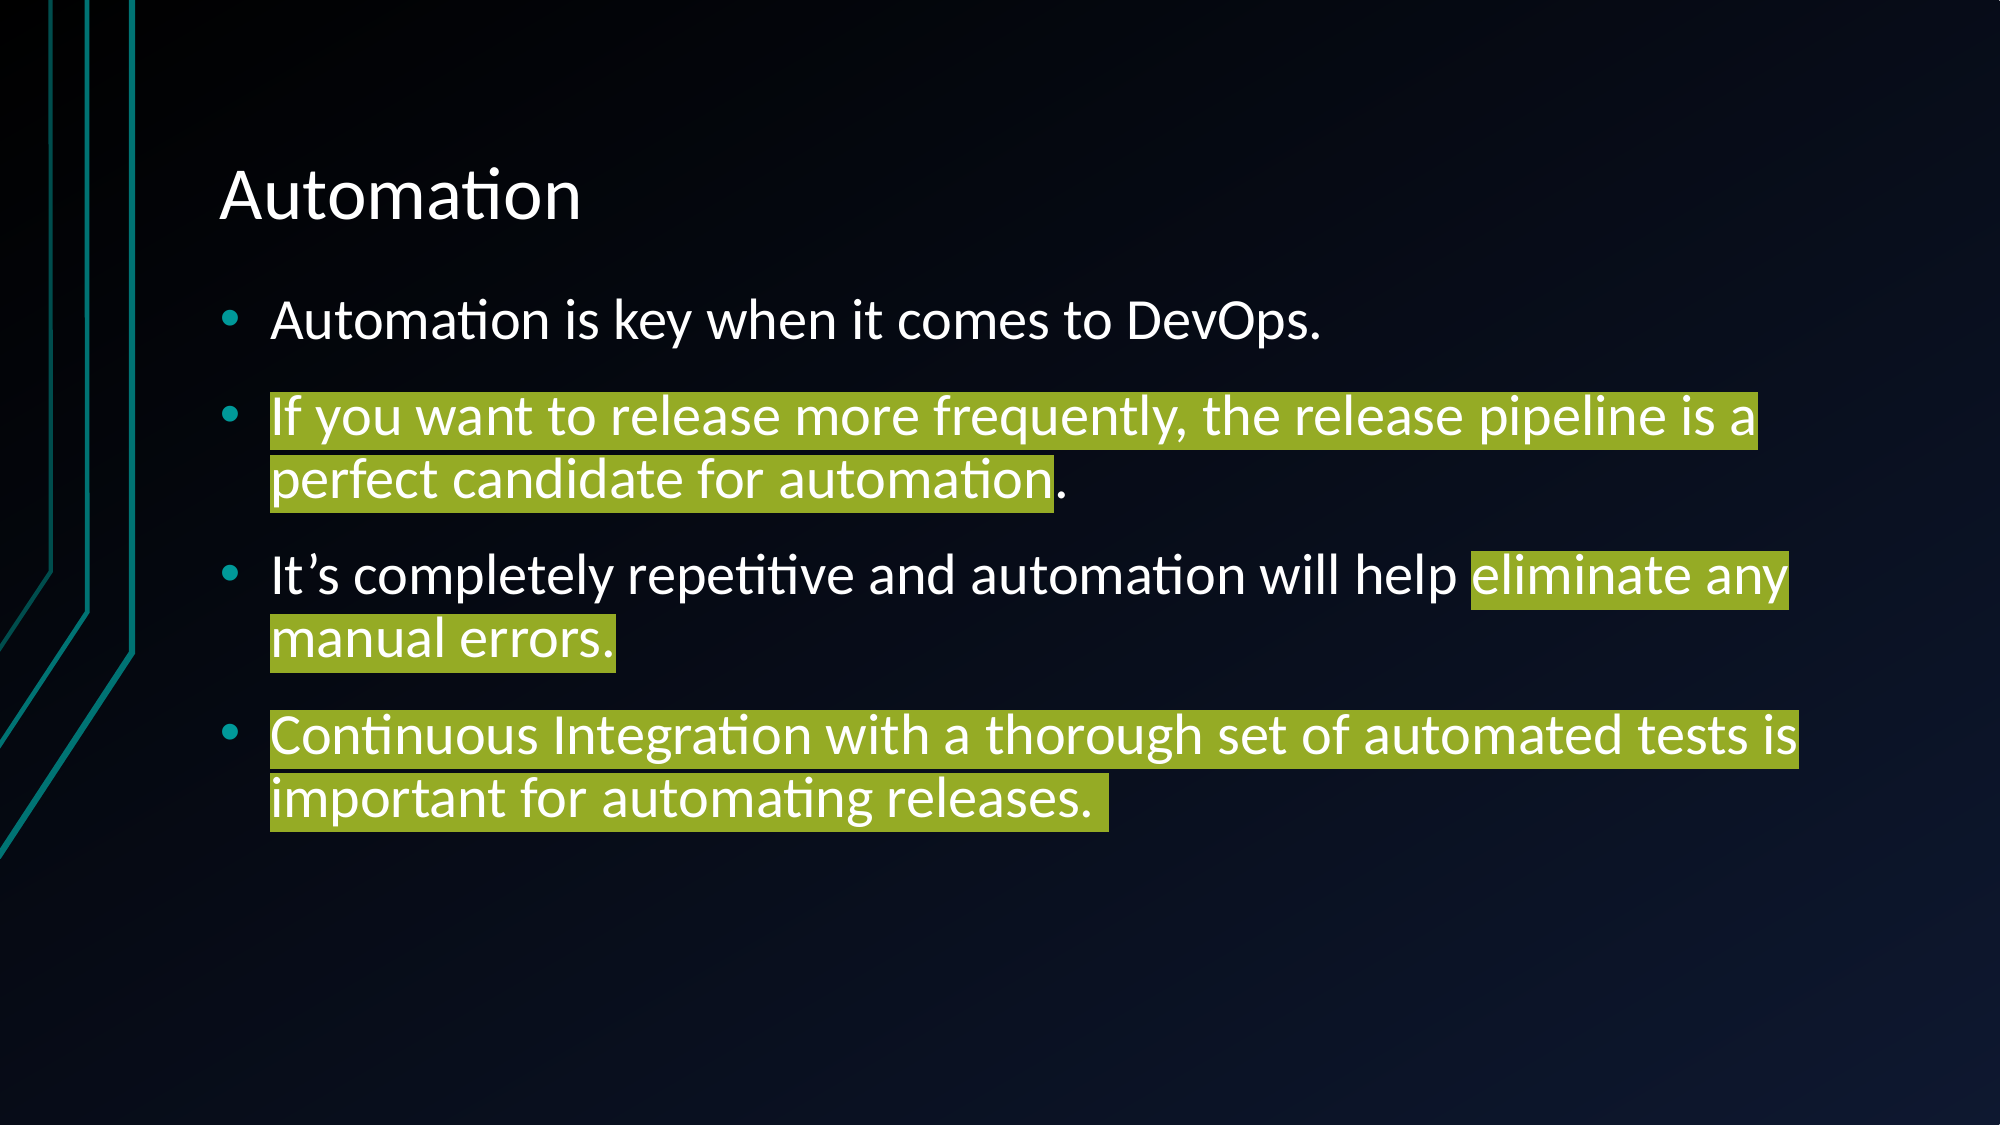

# Automation
Automation is key when it comes to DevOps.
If you want to release more frequently, the release pipeline is a perfect candidate for automation.
It’s completely repetitive and automation will help eliminate any manual errors.
Continuous Integration with a thorough set of automated tests is important for automating releases.